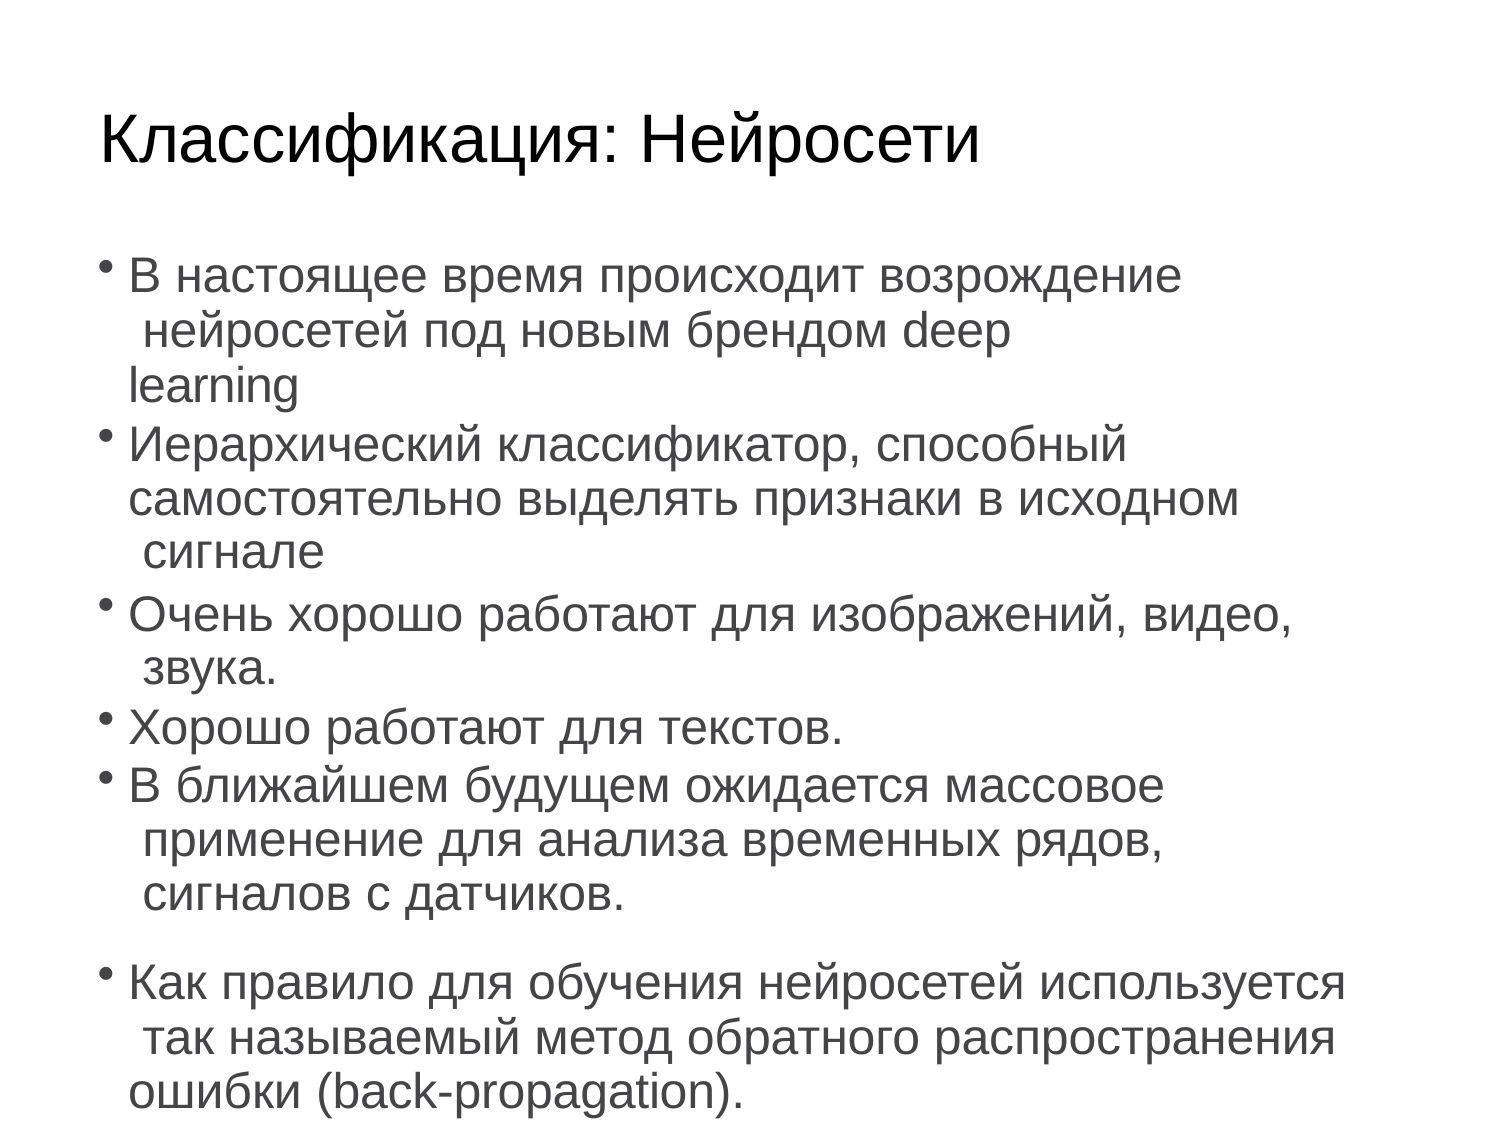

# Классификация: Нейросети
В настоящее время происходит возрождение  нейросетей под новым брендом deep learning
Иерархический классификатор, способный  самостоятельно выделять признаки в исходном  сигнале
Очень хорошо работают для изображений, видео,  звука.
Хорошо работают для текстов.
В ближайшем будущем ожидается массовое  применение для анализа временных рядов,  сигналов с датчиков.
Как правило для обучения нейросетей используется  так называемый метод обратного распространения  ошибки (back-propagation).